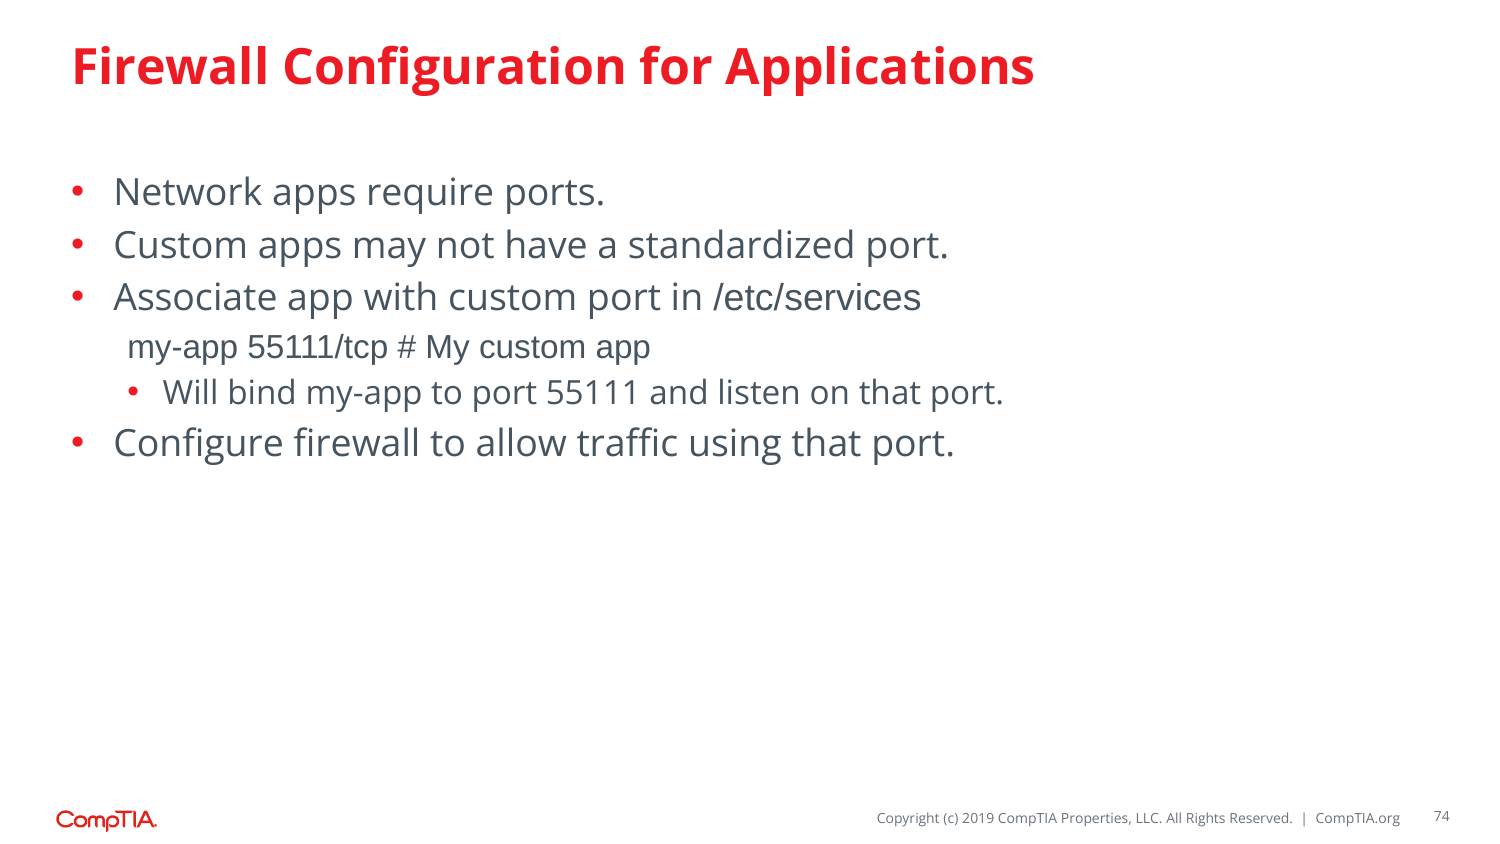

# Firewall Configuration for Applications
Network apps require ports.
Custom apps may not have a standardized port.
Associate app with custom port in /etc/services
my-app 55111/tcp # My custom app
Will bind my-app to port 55111 and listen on that port.
Configure firewall to allow traffic using that port.
74